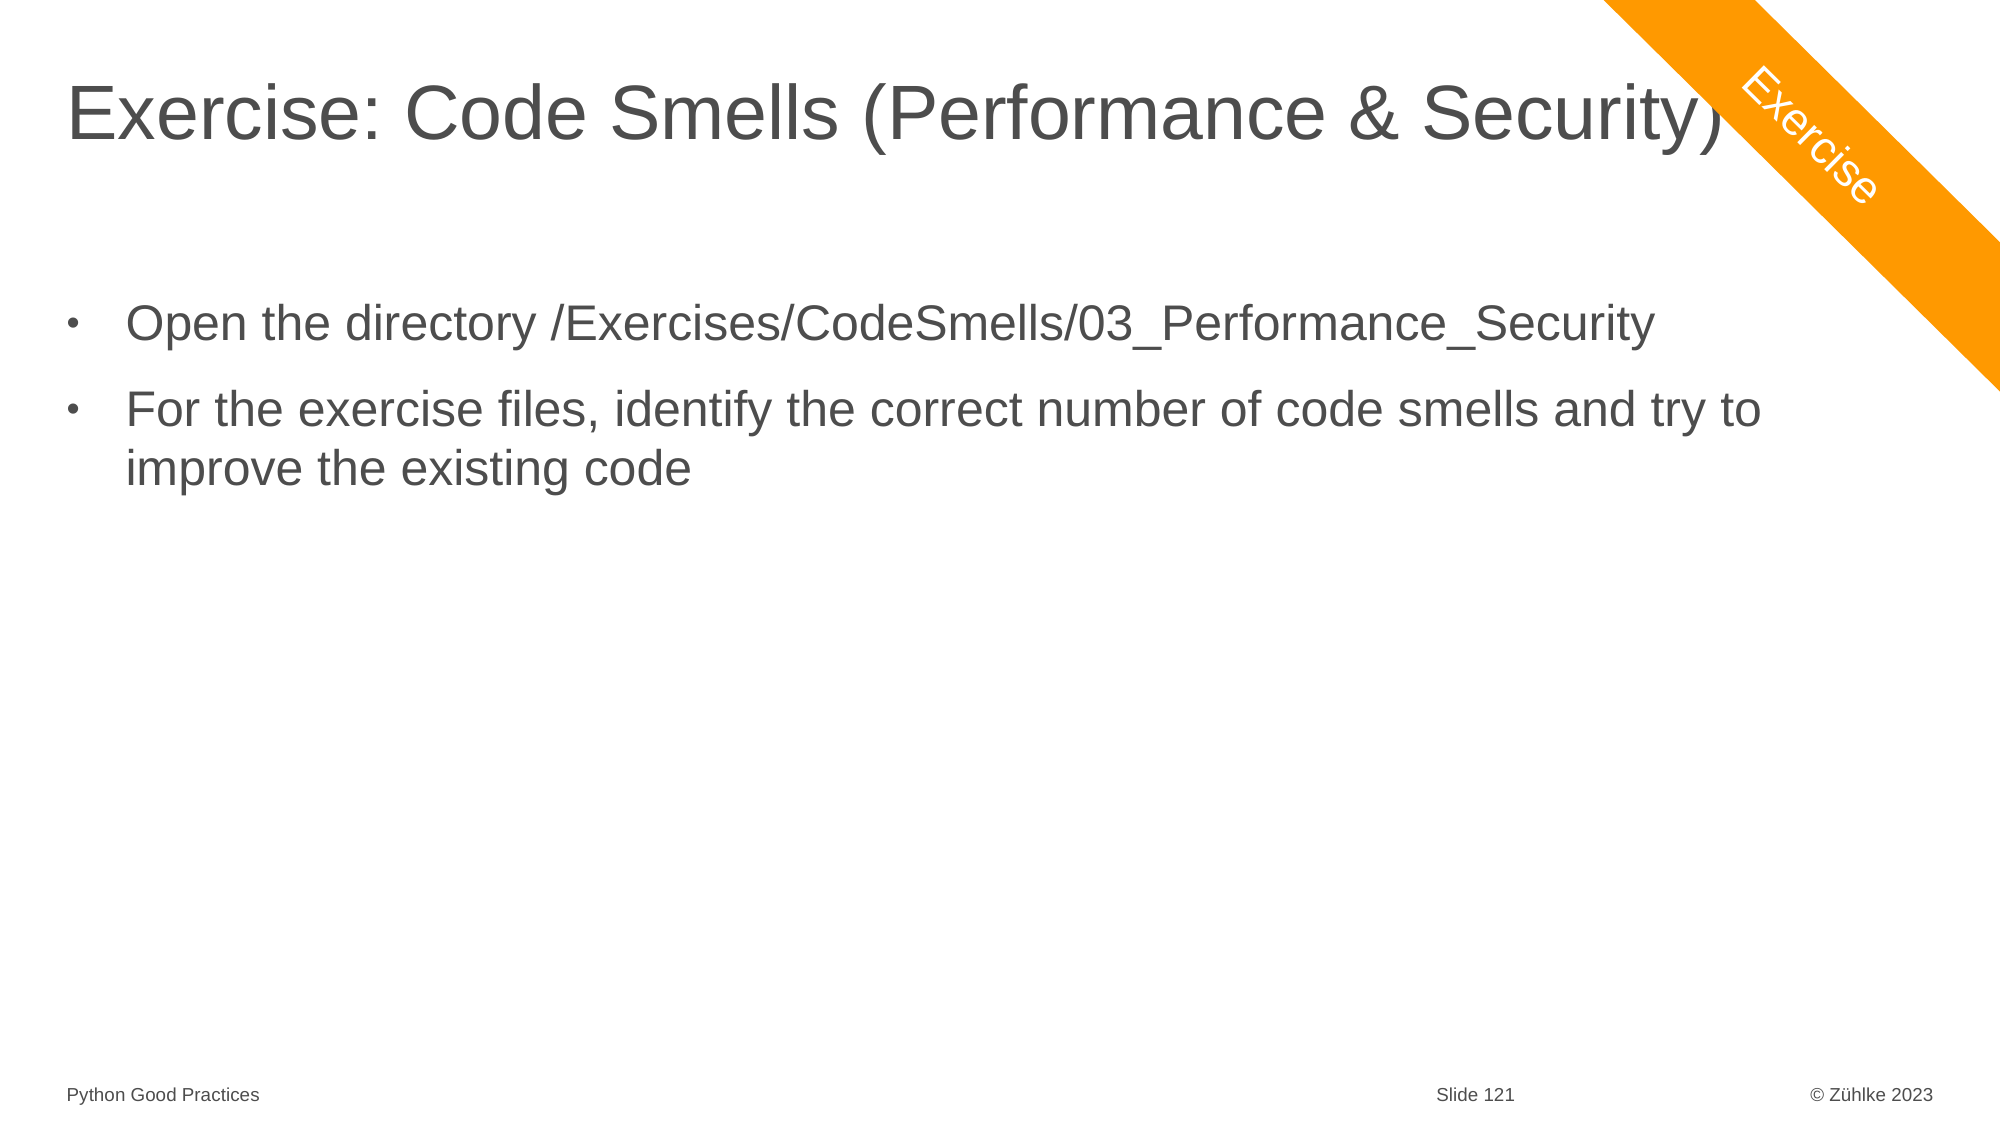

# Exercise: Code Smells (Performance & Security)
Exercise

Open the directory /Exercises/CodeSmells/03_Performance_Security
For the exercise files, identify the correct number of code smells and try to improve the existing code